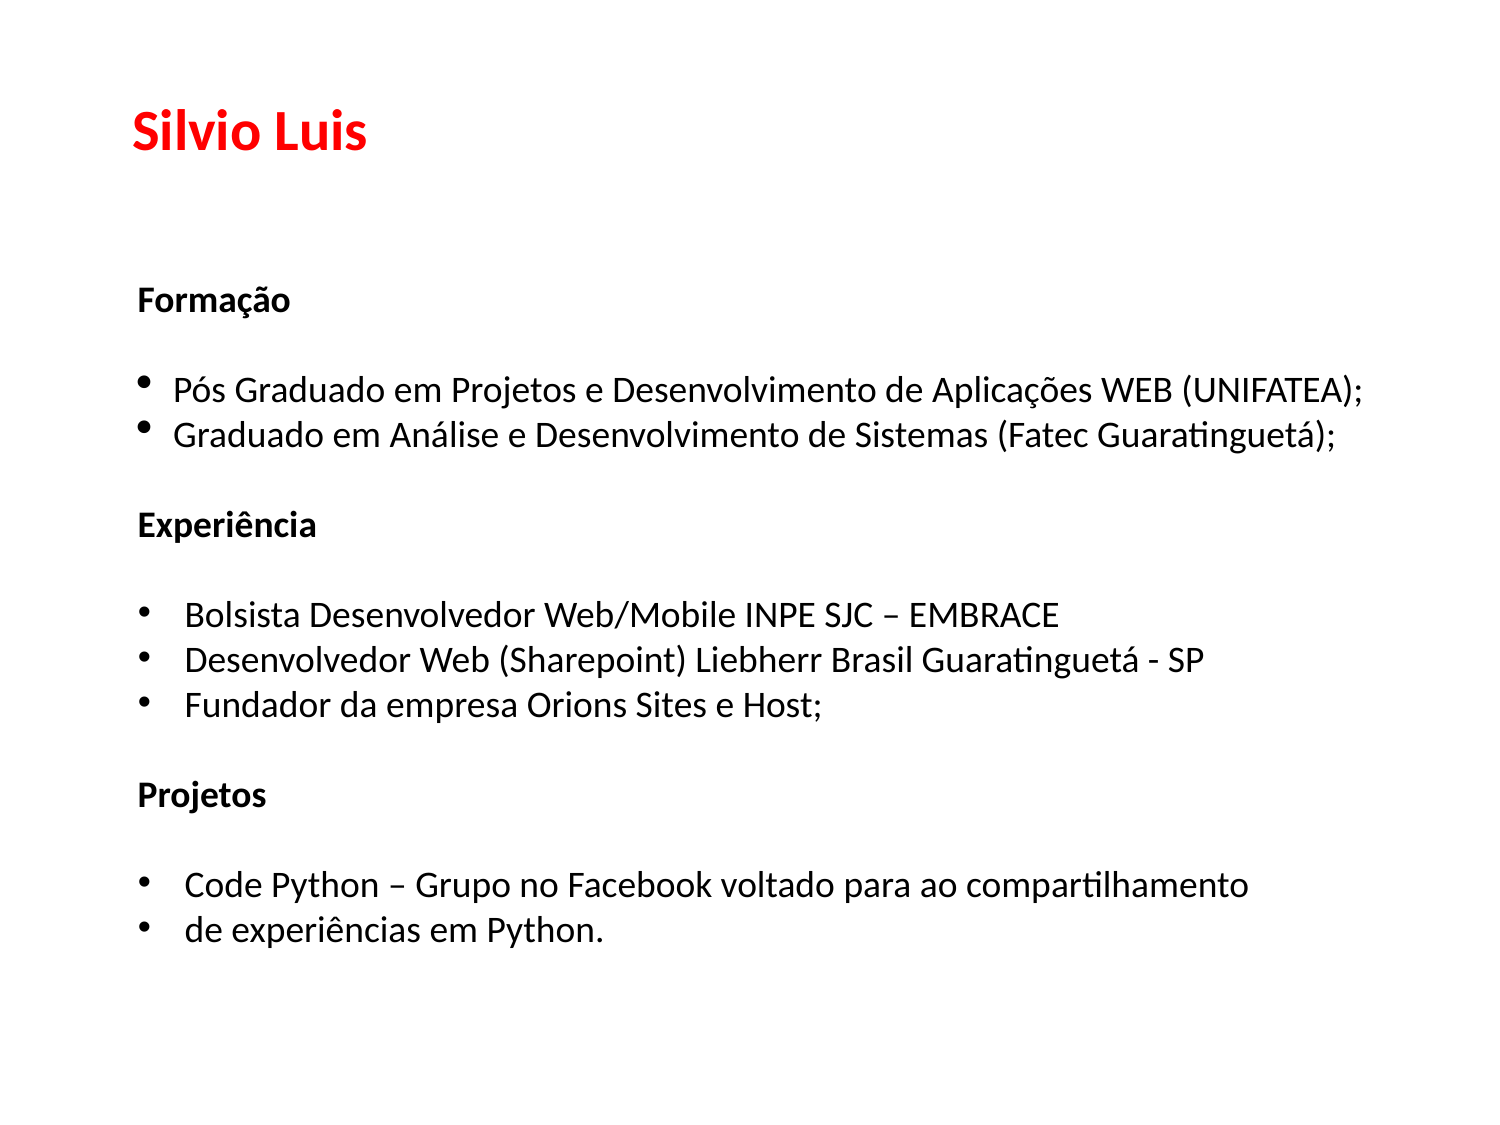

Silvio Luis
Formação

Pós Graduado em Projetos e Desenvolvimento de Aplicações WEB (UNIFATEA);
Graduado em Análise e Desenvolvimento de Sistemas (Fatec Guaratinguetá);

Experiência

Bolsista Desenvolvedor Web/Mobile INPE SJC – EMBRACE
Desenvolvedor Web (Sharepoint) Liebherr Brasil Guaratinguetá - SP
Fundador da empresa Orions Sites e Host;

Projetos

Code Python – Grupo no Facebook voltado para ao compartilhamento
de experiências em Python.